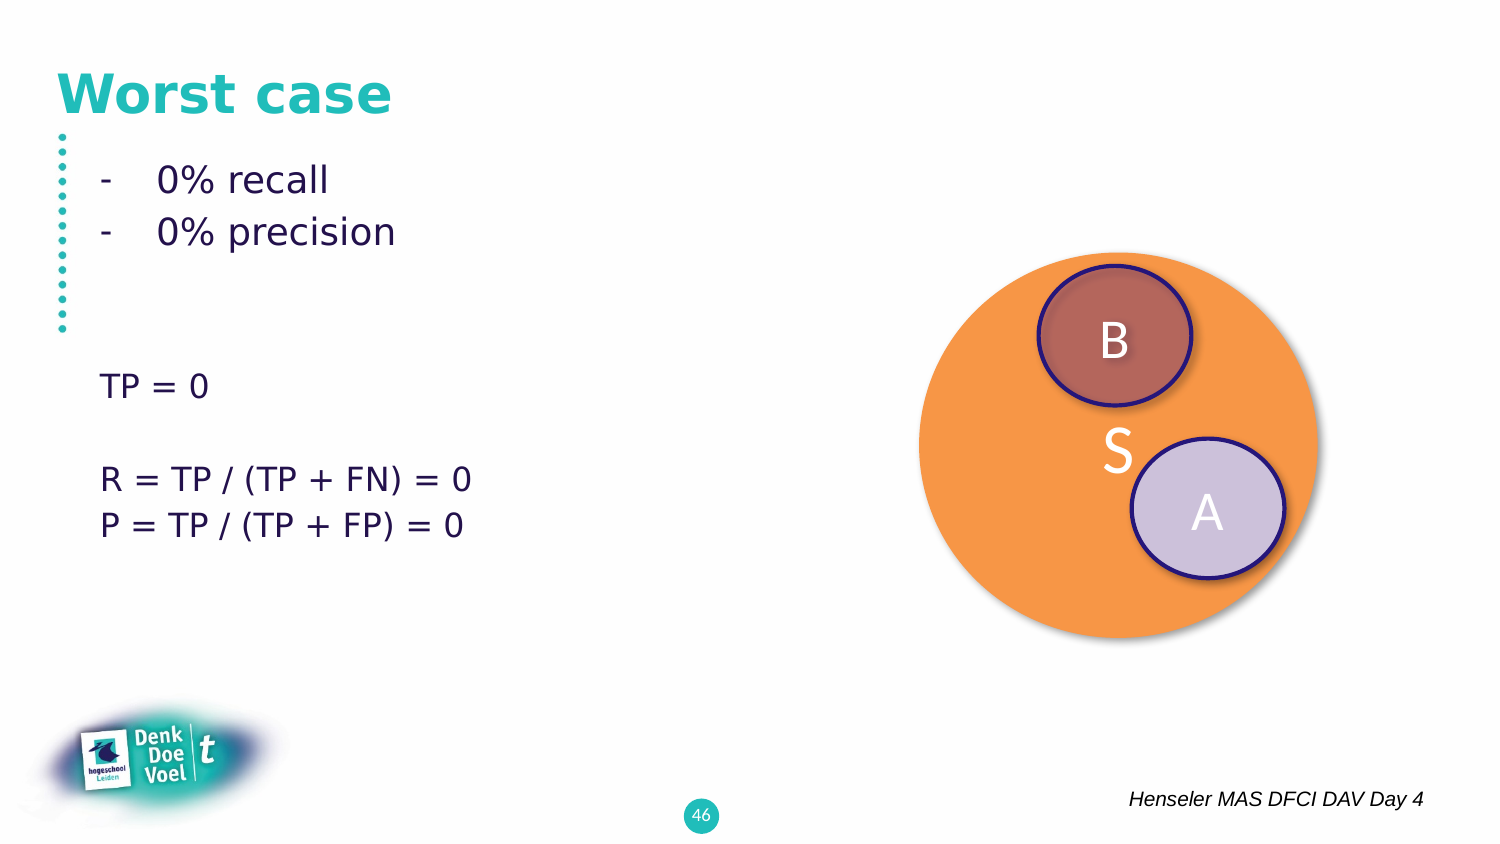

# Worst case
0% recall
0% precision

TP = 0

R = TP / (TP + FN) = 0
P = TP / (TP + FP) = 0

S
B
A